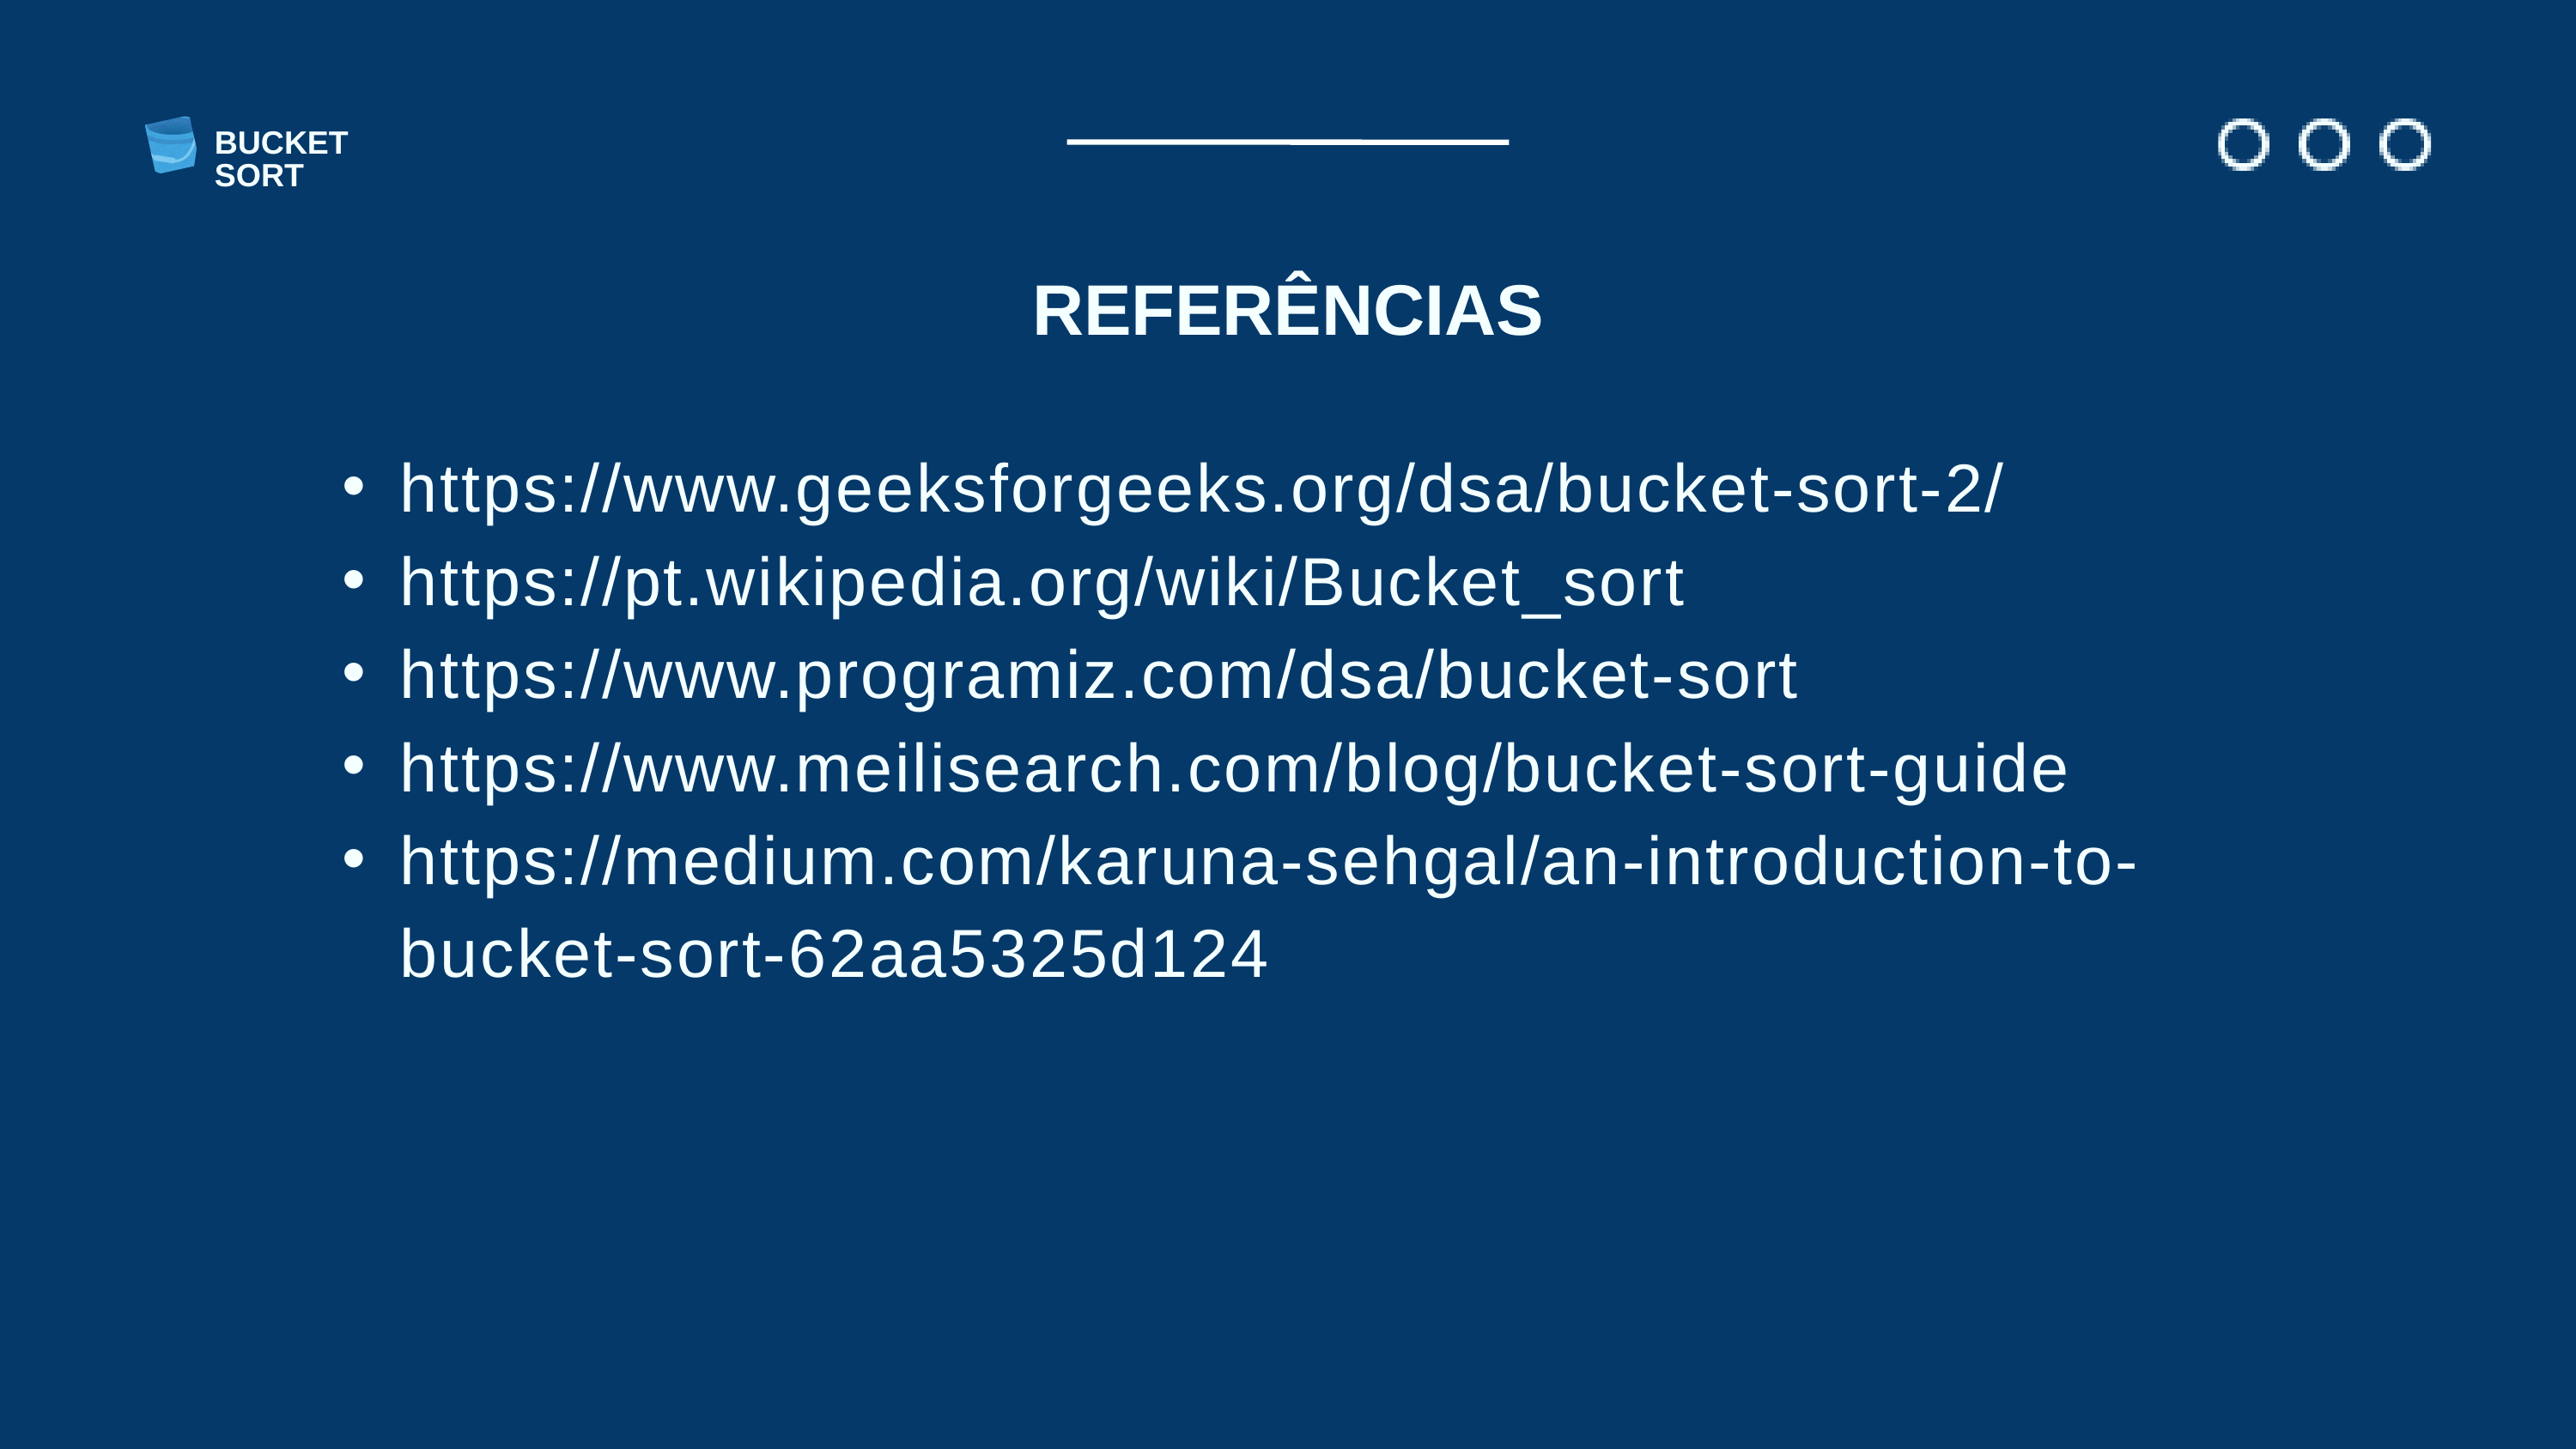

BUCKET SORT

REFERÊNCIAS
https://www.geeksforgeeks.org/dsa/bucket-sort-2/
https://pt.wikipedia.org/wiki/Bucket_sort
https://www.programiz.com/dsa/bucket-sort
https://www.meilisearch.com/blog/bucket-sort-guide
https://medium.com/karuna-sehgal/an-introduction-to-bucket-sort-62aa5325d124